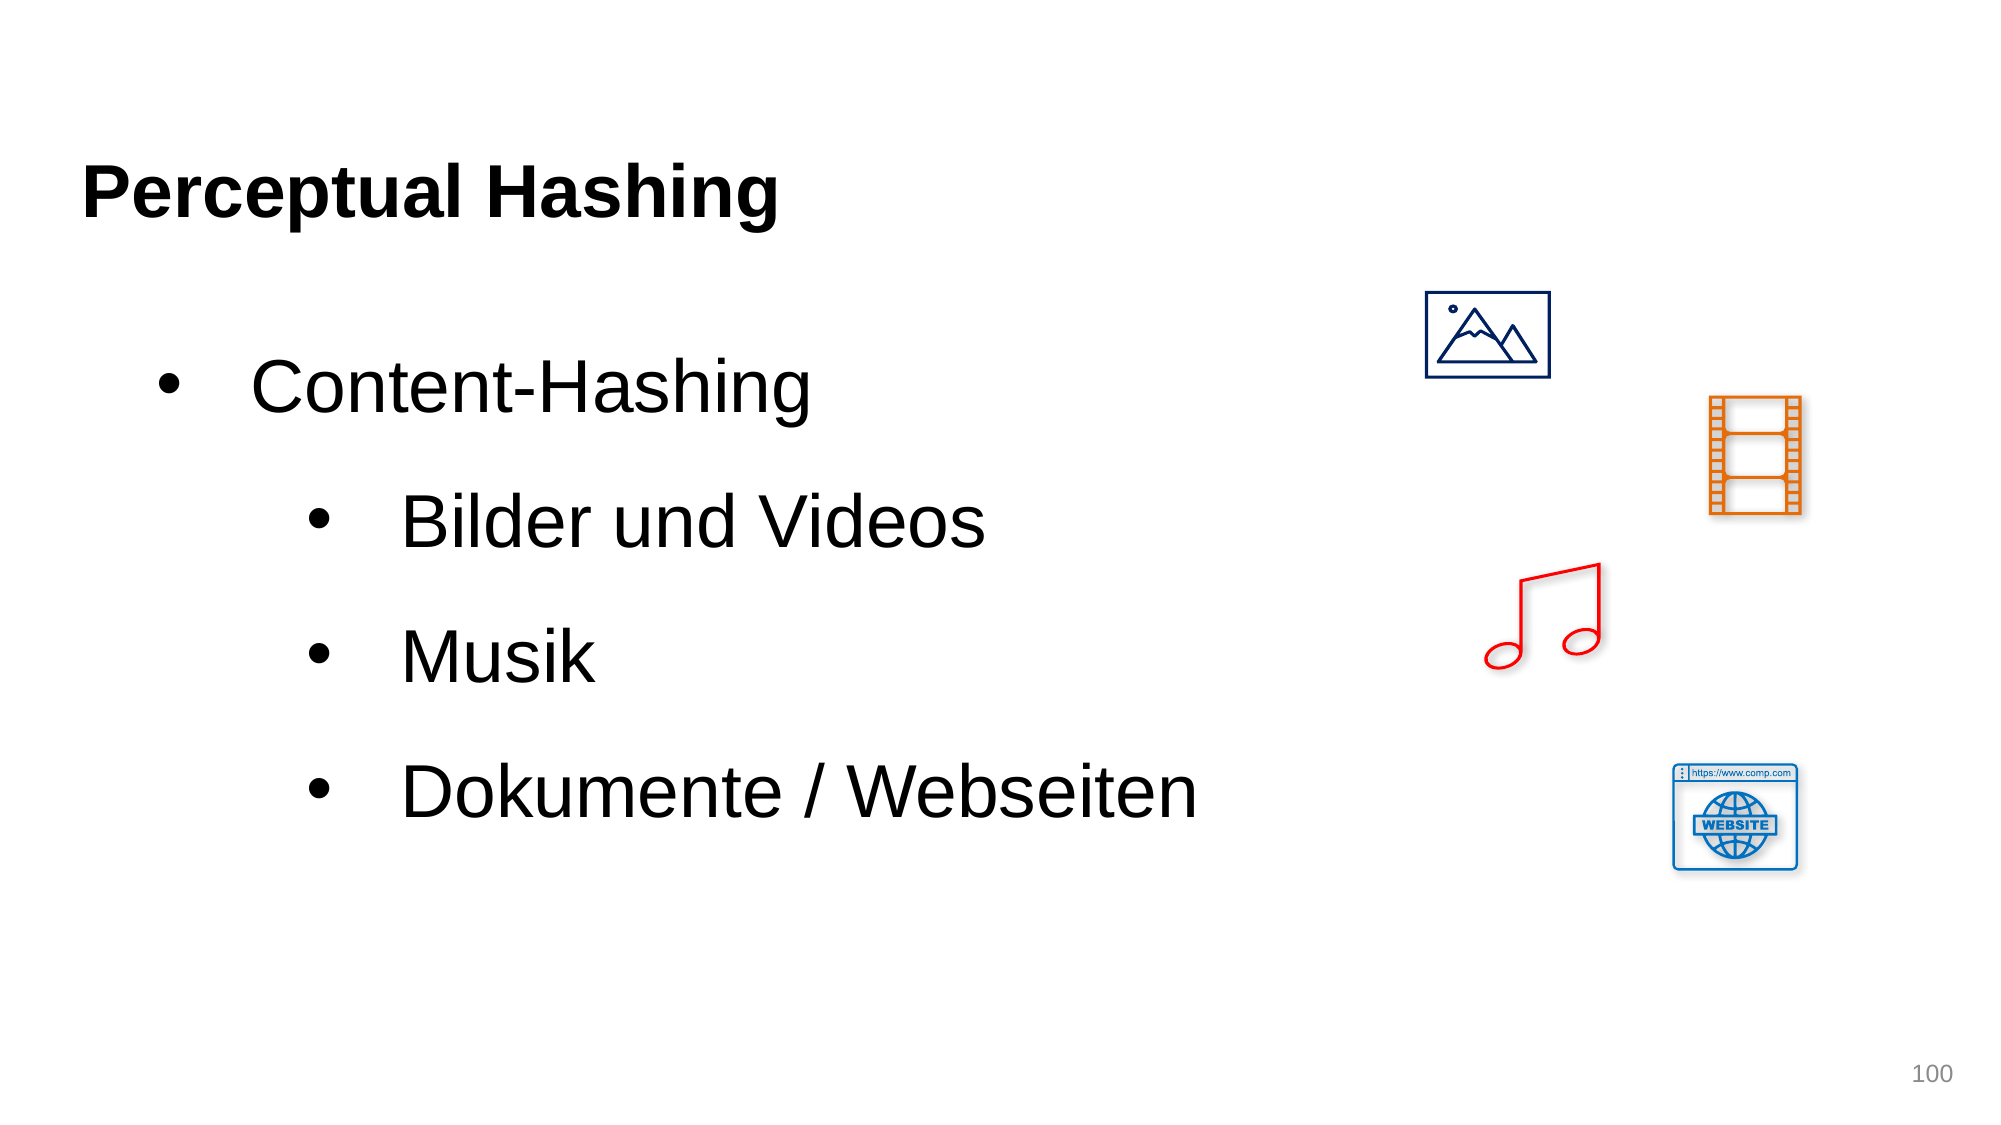

Perceptual Hashing

Content-Hashing
Bilder und Videos
Musik
Dokumente / Webseiten

100